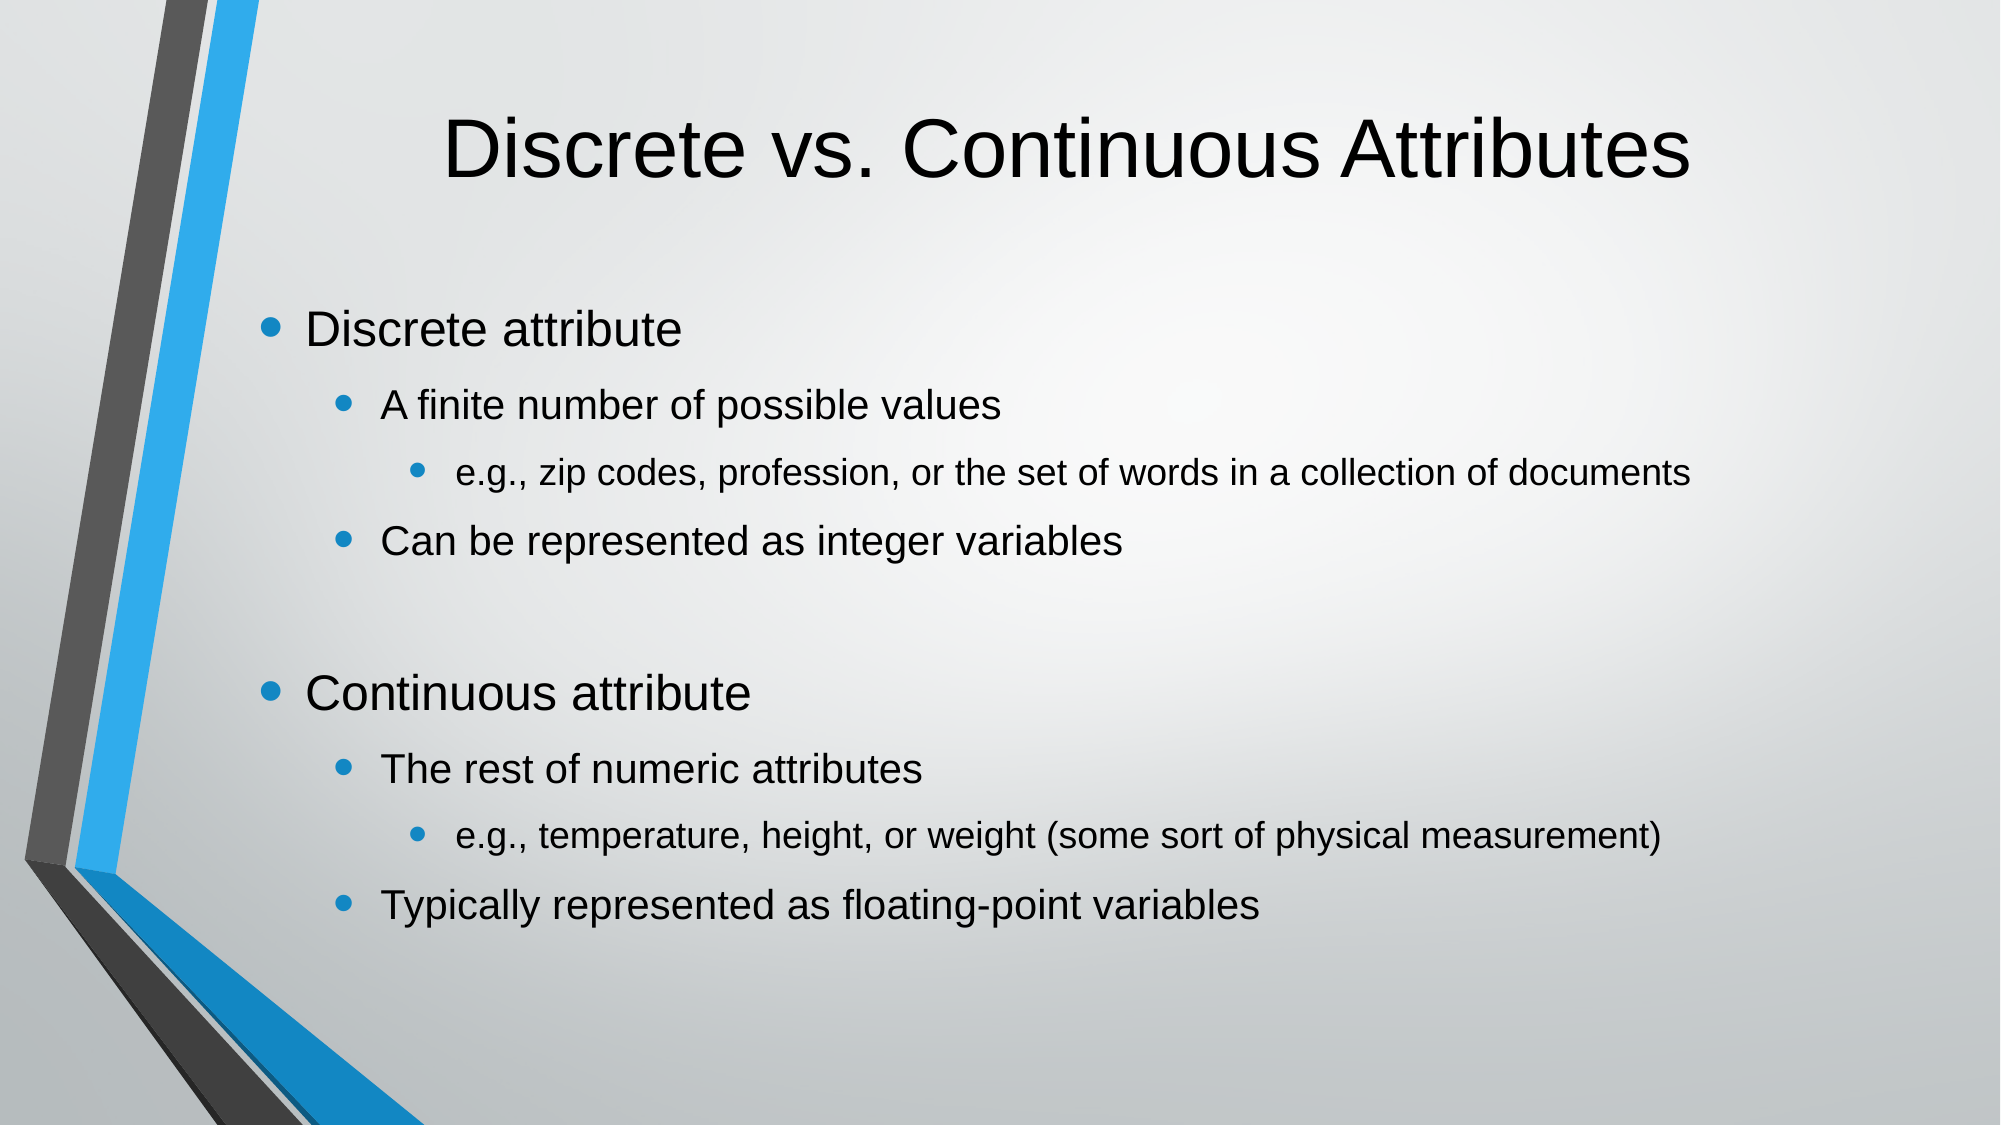

# Discrete vs. Continuous Attributes
Discrete attribute
A finite number of possible values
e.g., zip codes, profession, or the set of words in a collection of documents
Can be represented as integer variables

Continuous attribute
The rest of numeric attributes
e.g., temperature, height, or weight (some sort of physical measurement)
Typically represented as floating-point variables